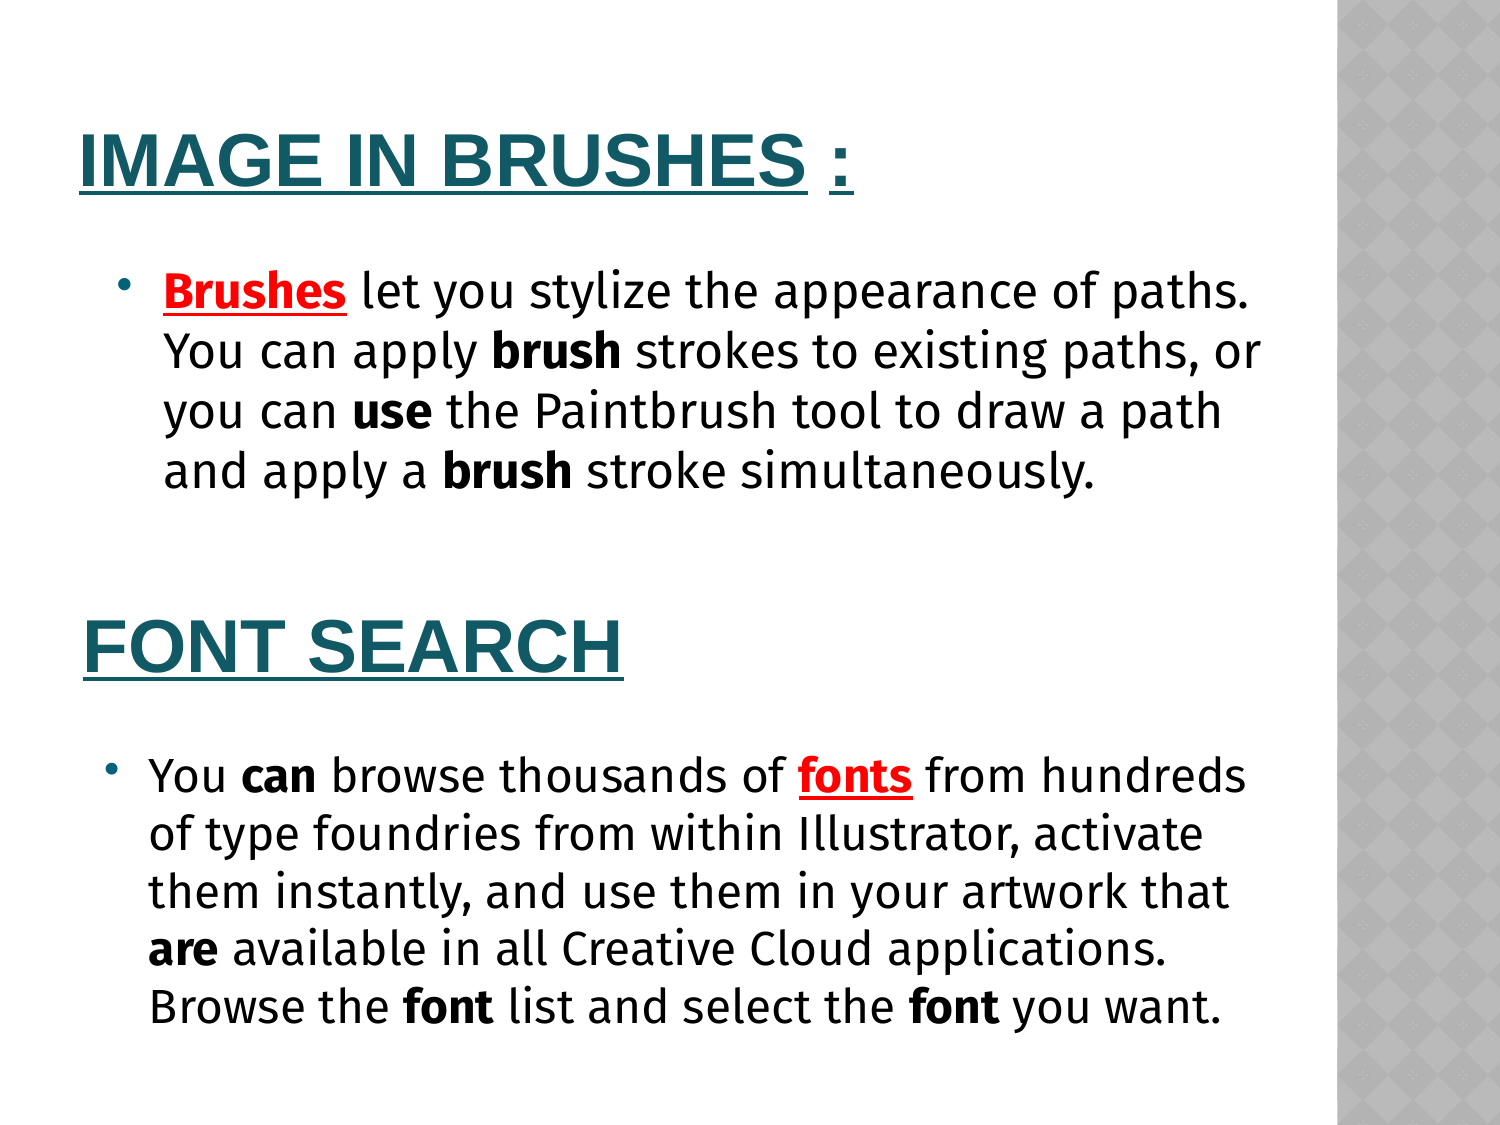

# IMAGE IN BRUSHES :
Brushes let you stylize the appearance of paths. You can apply brush strokes to existing paths, or you can use the Paintbrush tool to draw a path and apply a brush stroke simultaneously.
FONT SEARCH
You can browse thousands of fonts from hundreds of type foundries from within Illustrator, activate them instantly, and use them in your artwork that are available in all Creative Cloud applications. Browse the font list and select the font you want.